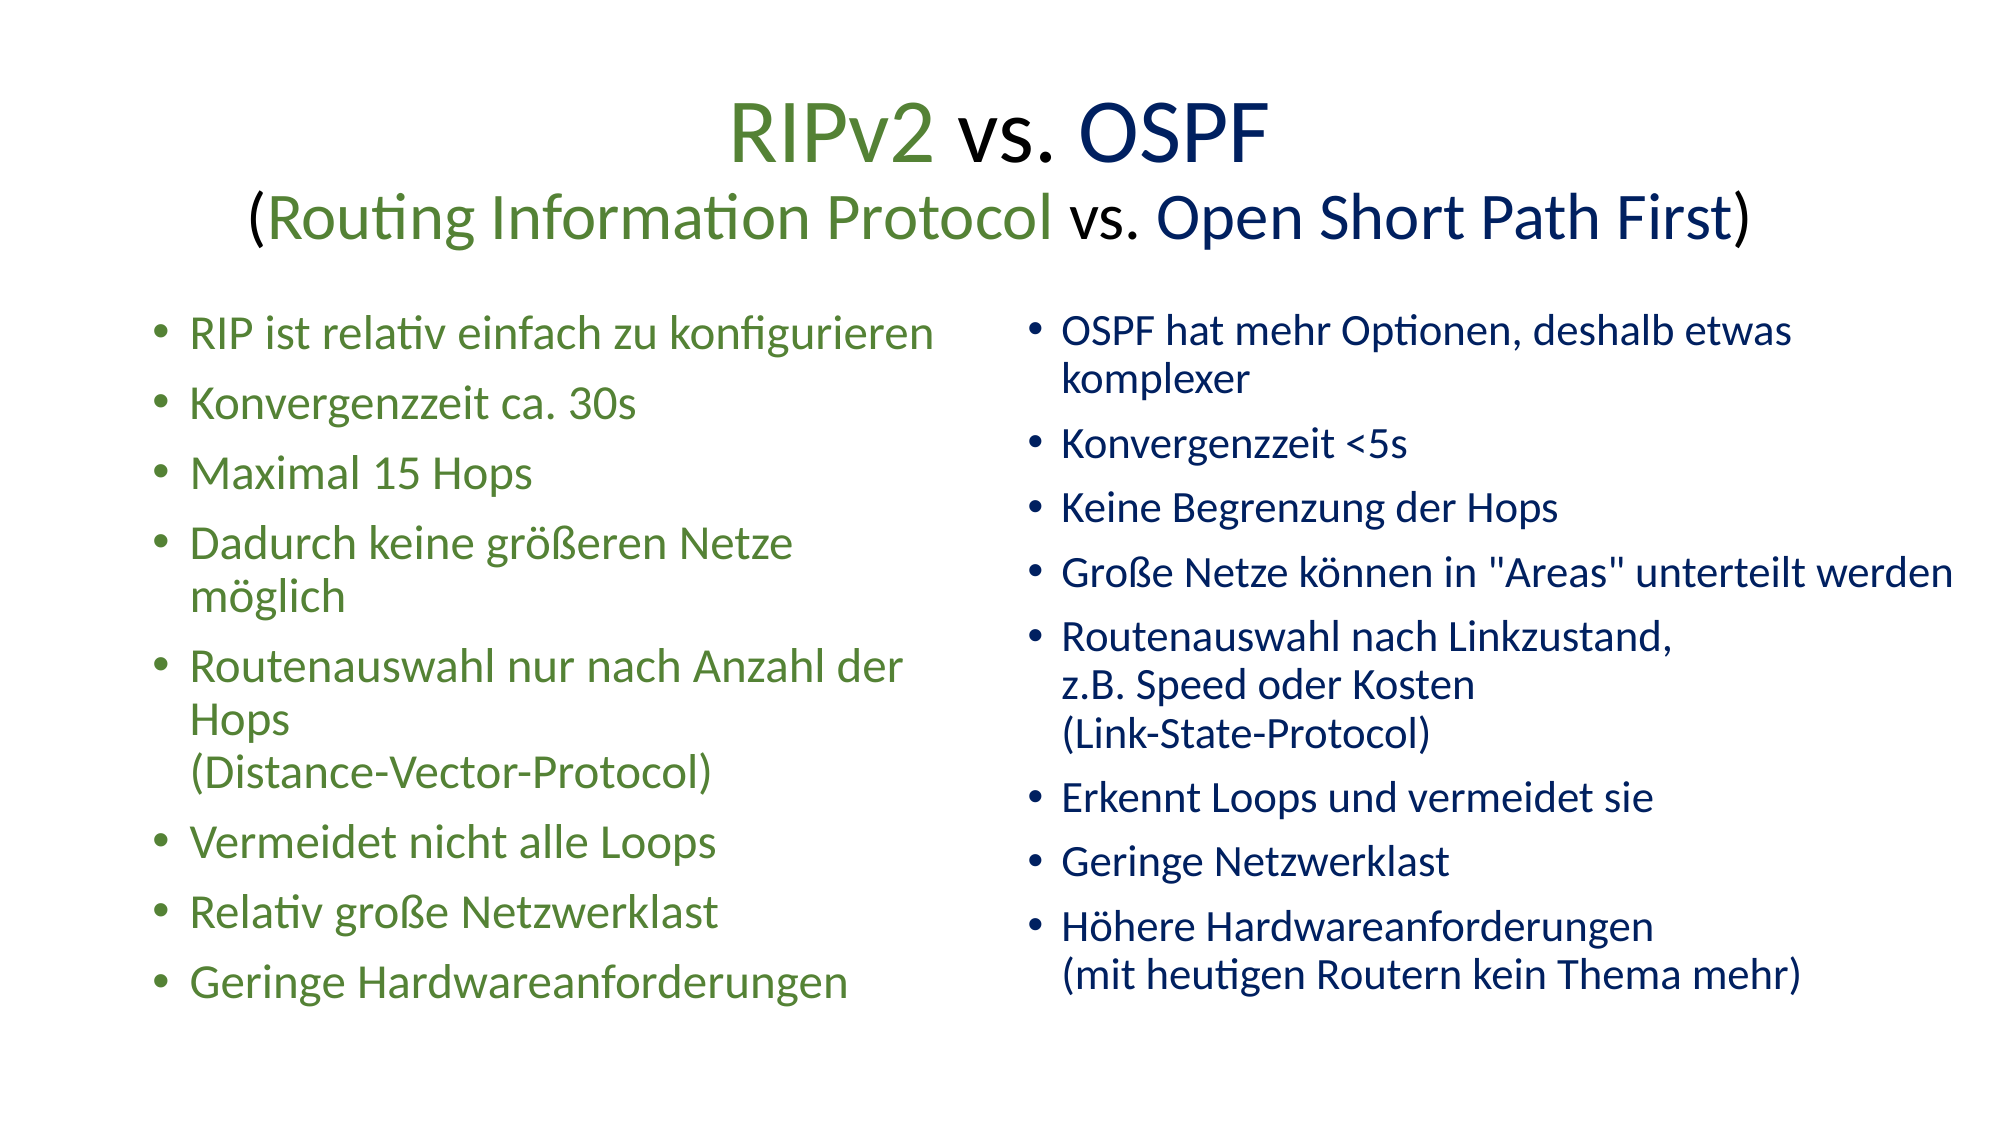

# RIPv2 vs. OSPF (Routing Information Protocol vs. Open Short Path First)
RIP ist relativ einfach zu konfigurieren
Konvergenzzeit ca. 30s
Maximal 15 Hops
Dadurch keine größeren Netze möglich
Routenauswahl nur nach Anzahl der Hops
(Distance-Vector-Protocol)
Vermeidet nicht alle Loops
Relativ große Netzwerklast
Geringe Hardwareanforderungen
OSPF hat mehr Optionen, deshalb etwas komplexer
Konvergenzzeit <5s
Keine Begrenzung der Hops
Große Netze können in "Areas" unterteilt werden
Routenauswahl nach Linkzustand,
z.B. Speed oder Kosten
(Link-State-Protocol)
Erkennt Loops und vermeidet sie
Geringe Netzwerklast
Höhere Hardwareanforderungen
(mit heutigen Routern kein Thema mehr)